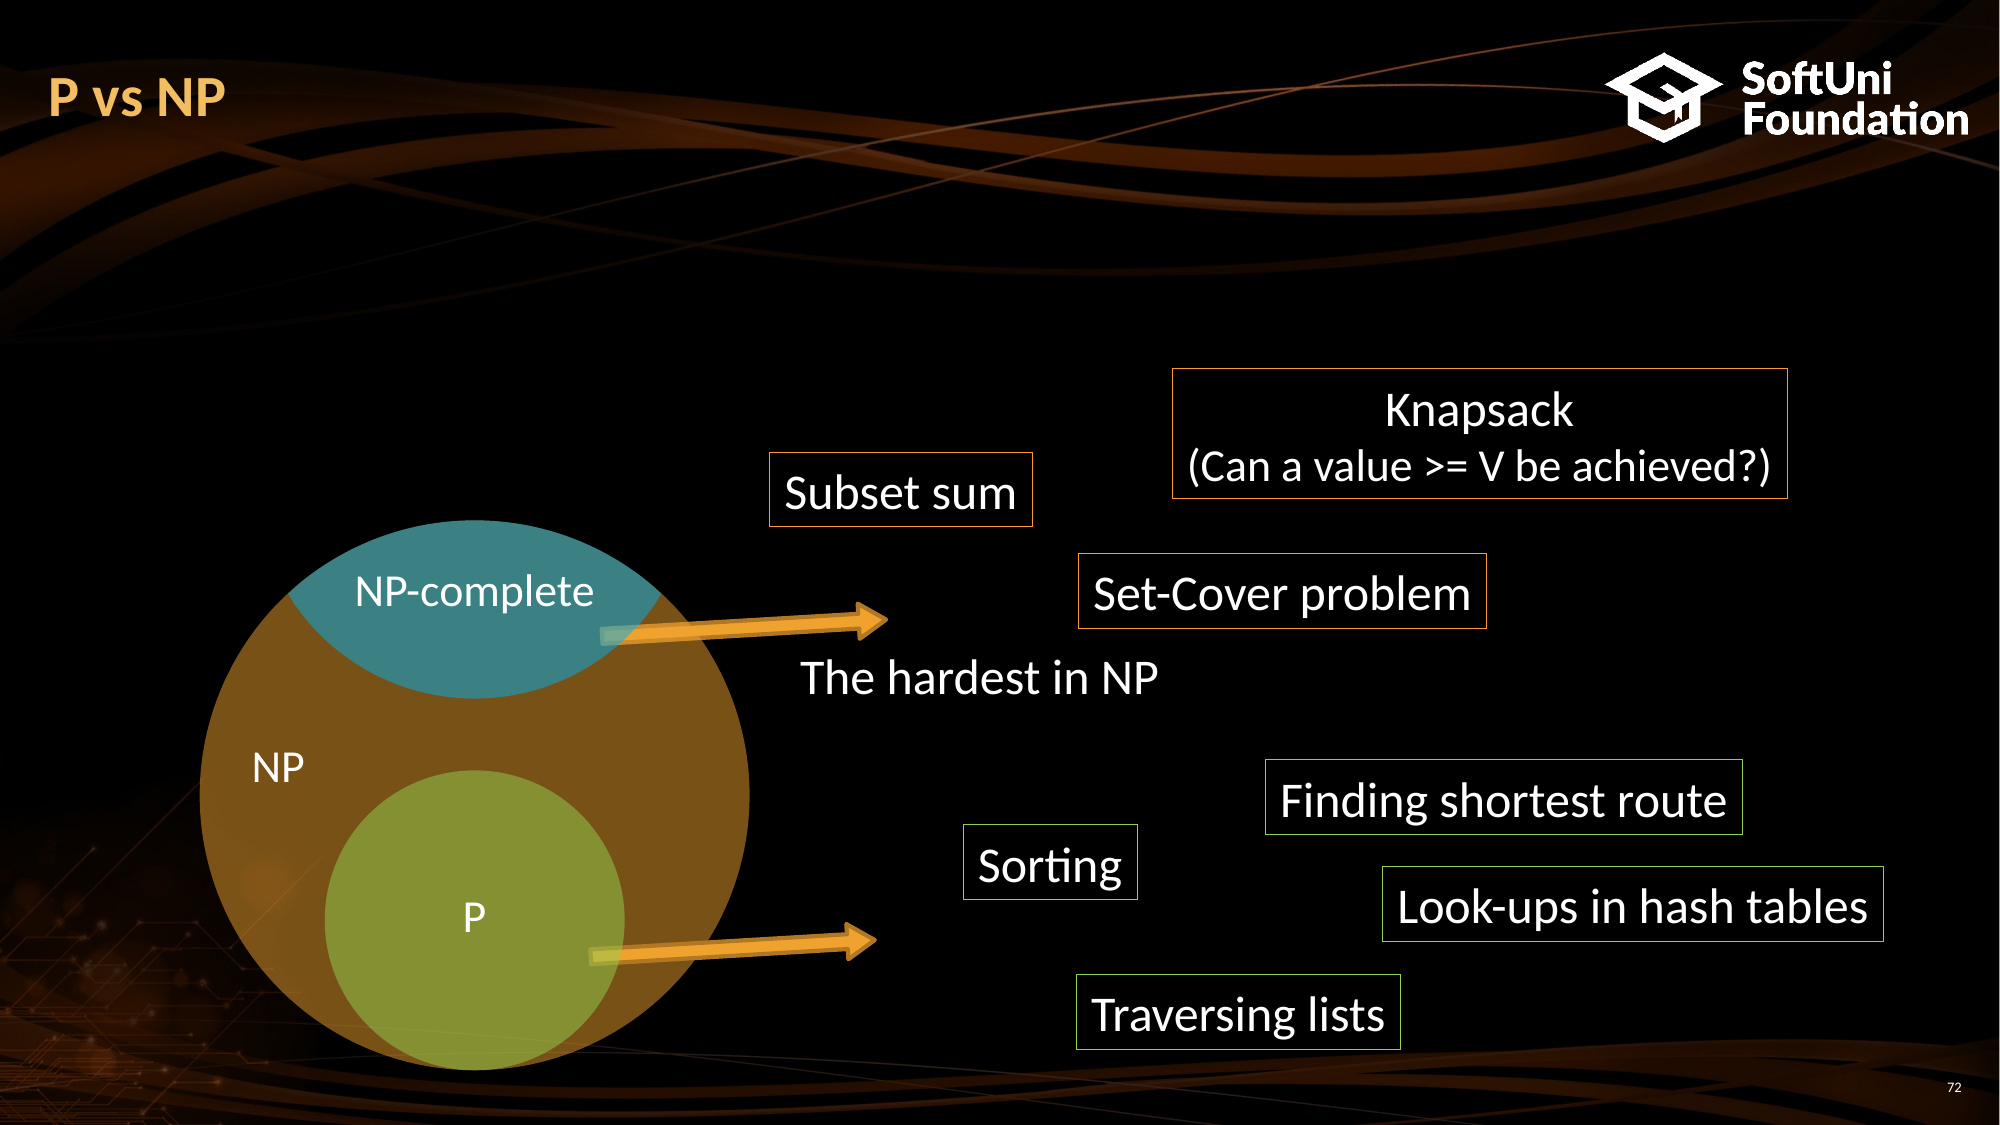

P vs NP
Knapsack
(Can a value >= V be achieved?)
Subset sum

NP-complete
Set-Cover problem

The hardest in NP
NP
Finding shortest route

Sorting
Look-ups in hash tables
P

Traversing lists
72